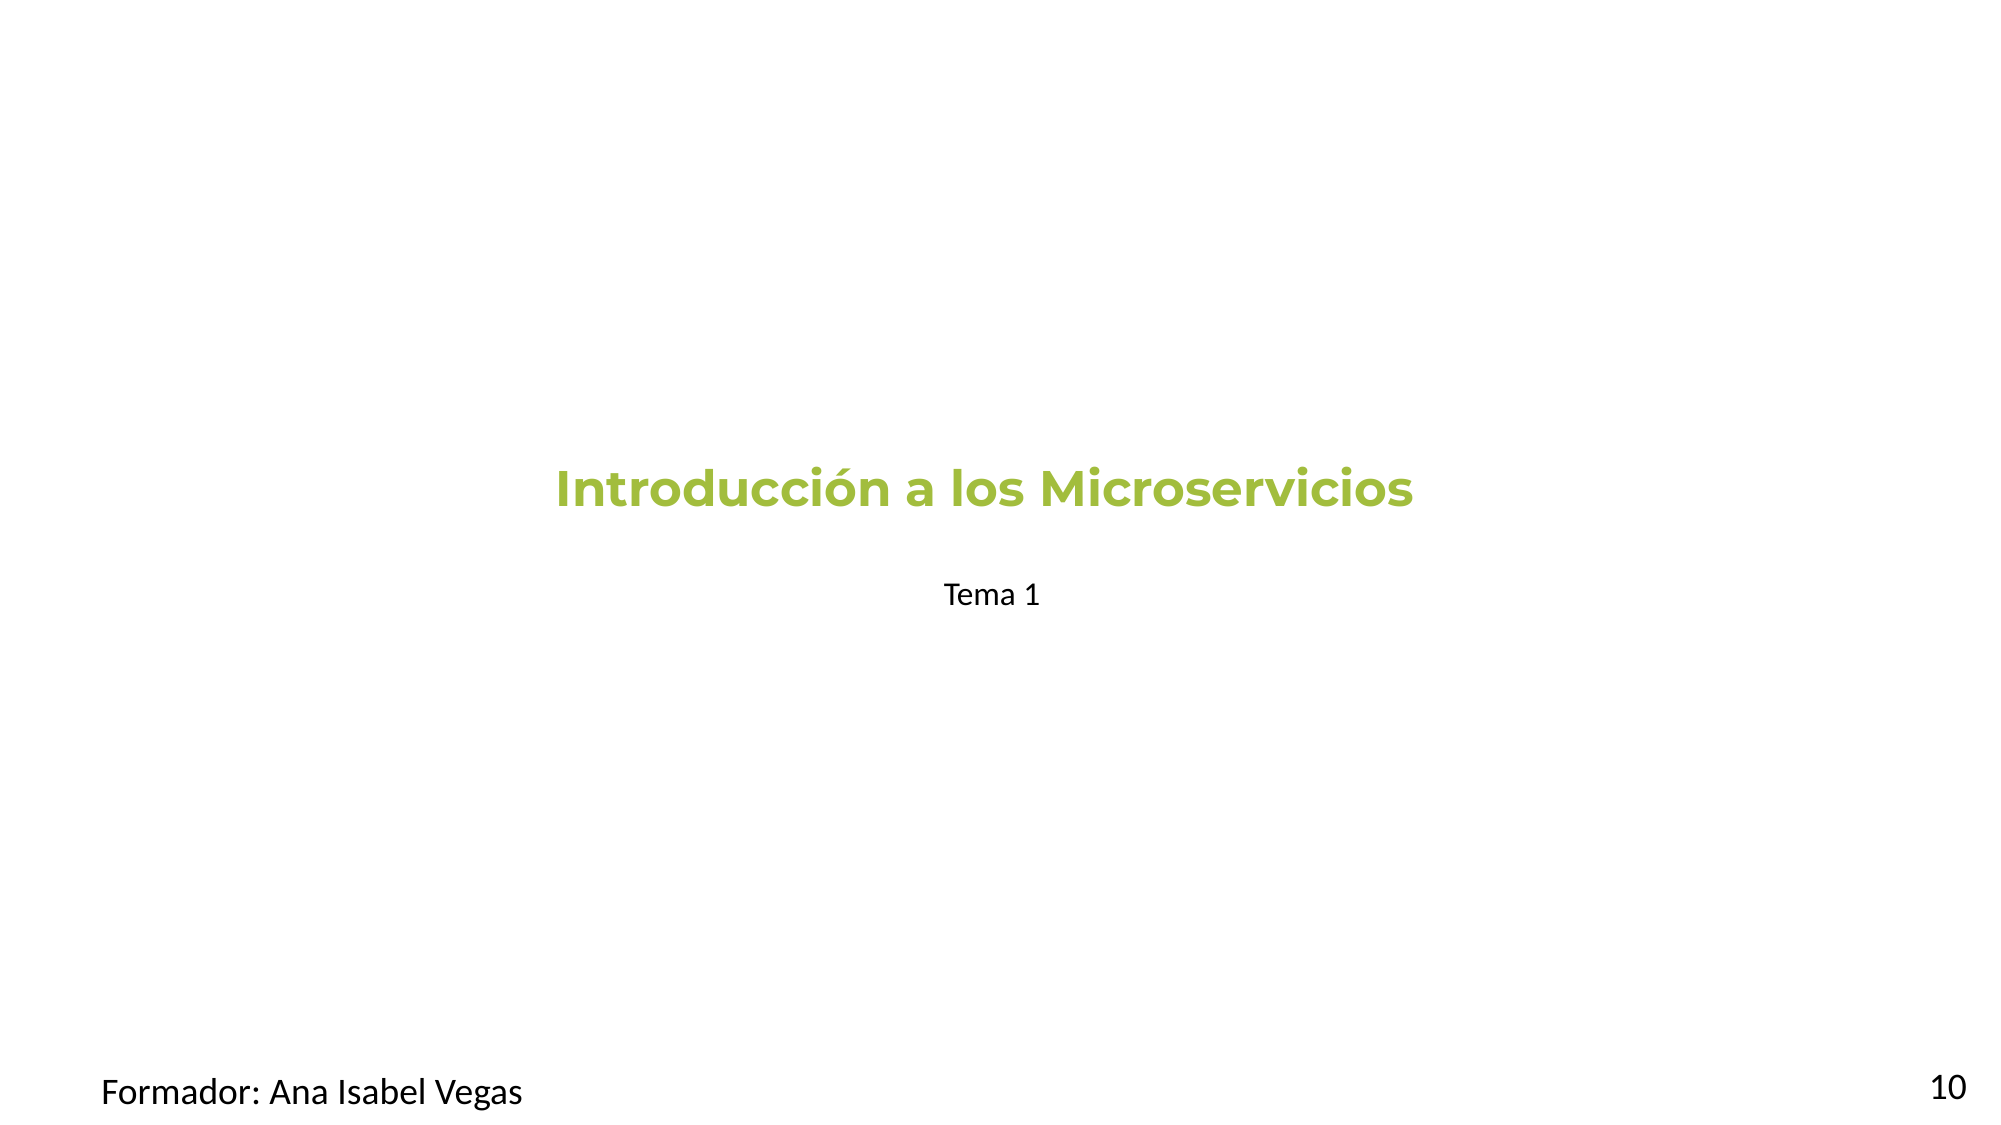

#

Introducción a los Microservicios
Tema 1

10
Formador: Ana Isabel Vegas